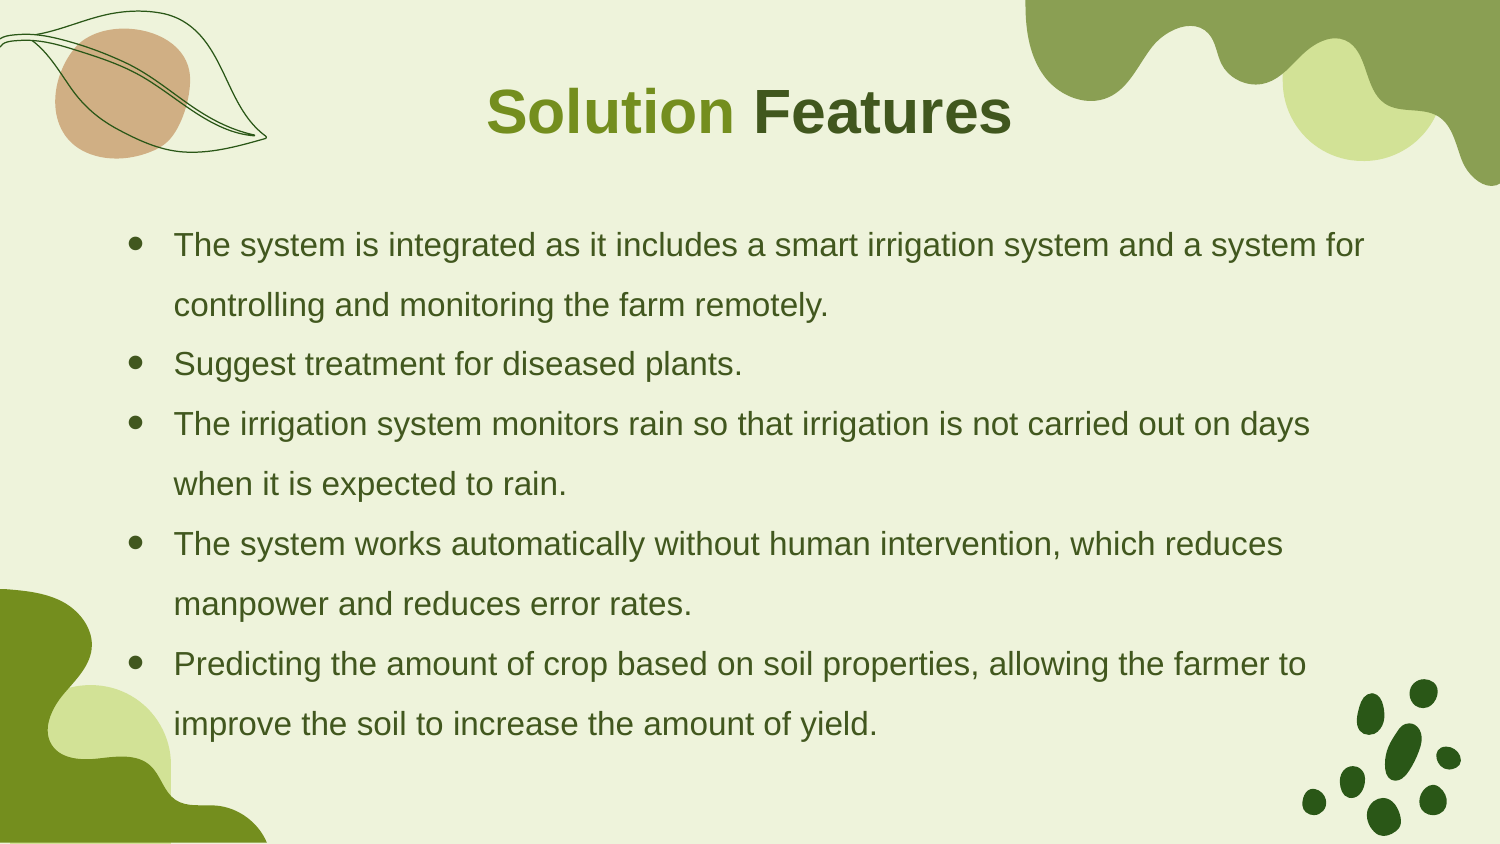

# Solution Features
The system is integrated as it includes a smart irrigation system and a system for controlling and monitoring the farm remotely.
Suggest treatment for diseased plants.
The irrigation system monitors rain so that irrigation is not carried out on days when it is expected to rain.
The system works automatically without human intervention, which reduces manpower and reduces error rates.
Predicting the amount of crop based on soil properties, allowing the farmer to improve the soil to increase the amount of yield.